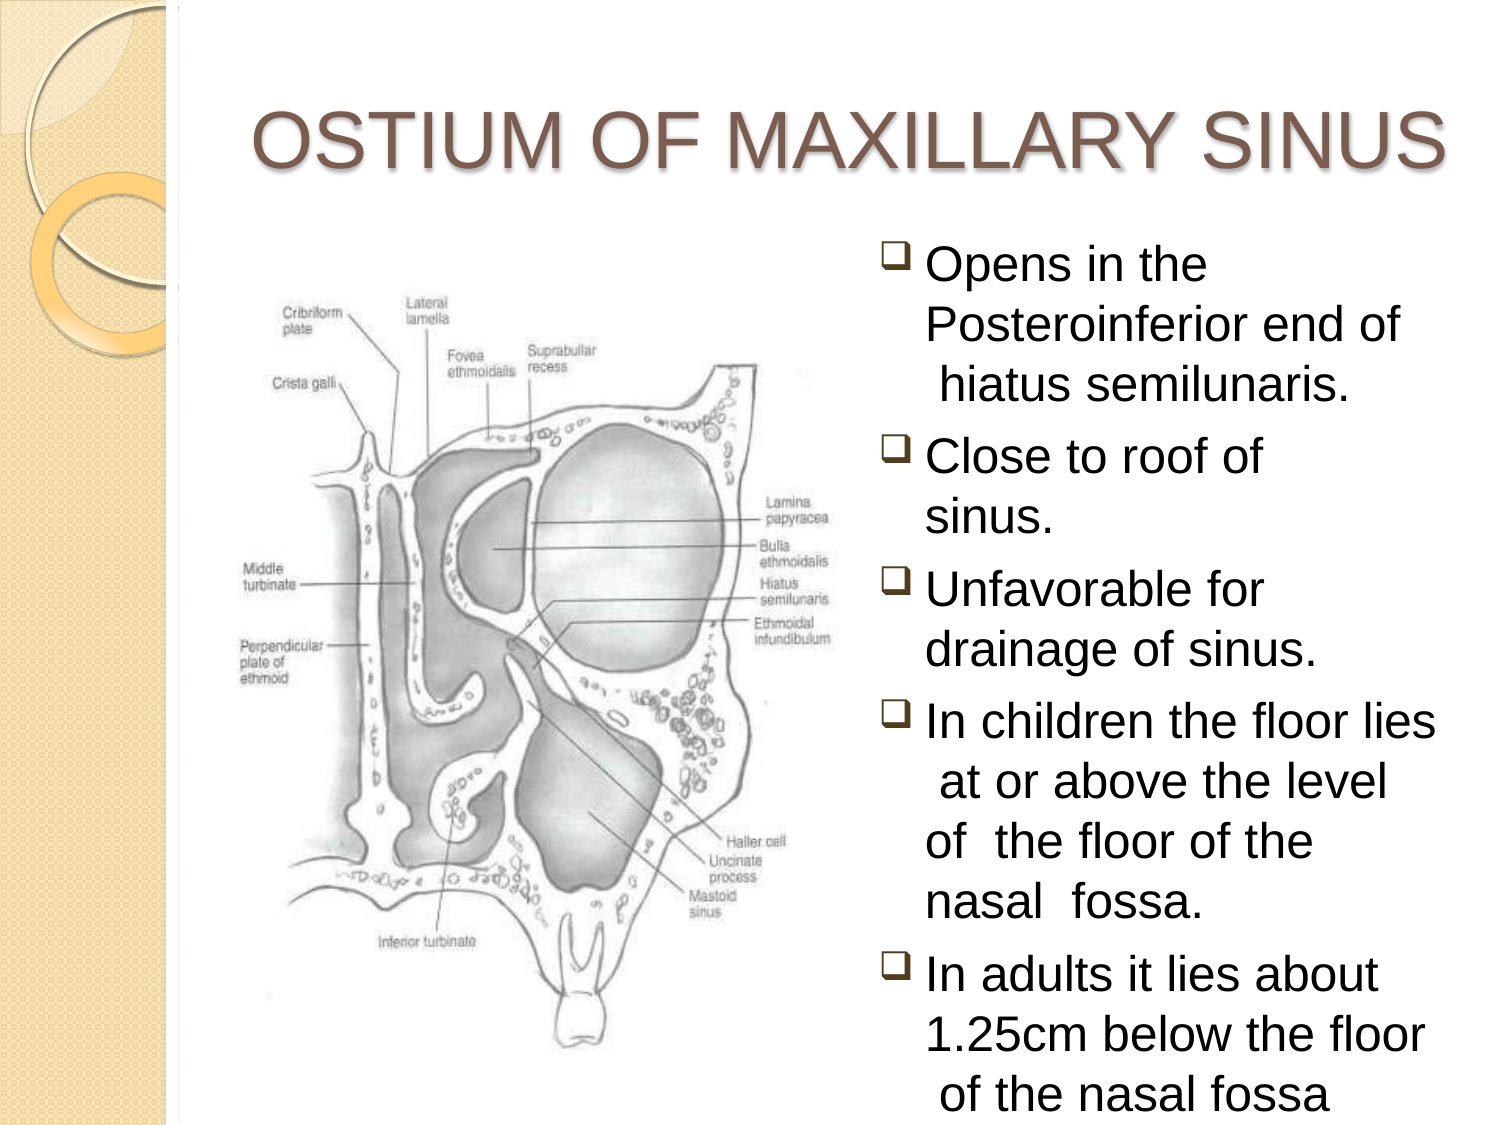

# OSTIUM OF MAXILLARY SINUS
Opens in the  Posteroinferior end of  hiatus semilunaris.
Close to roof of sinus.
Unfavorable for  drainage of sinus.
In children the floor lies  at or above the level of  the floor of the nasal  fossa.
In adults it lies about  1.25cm below the floor  of the nasal fossa